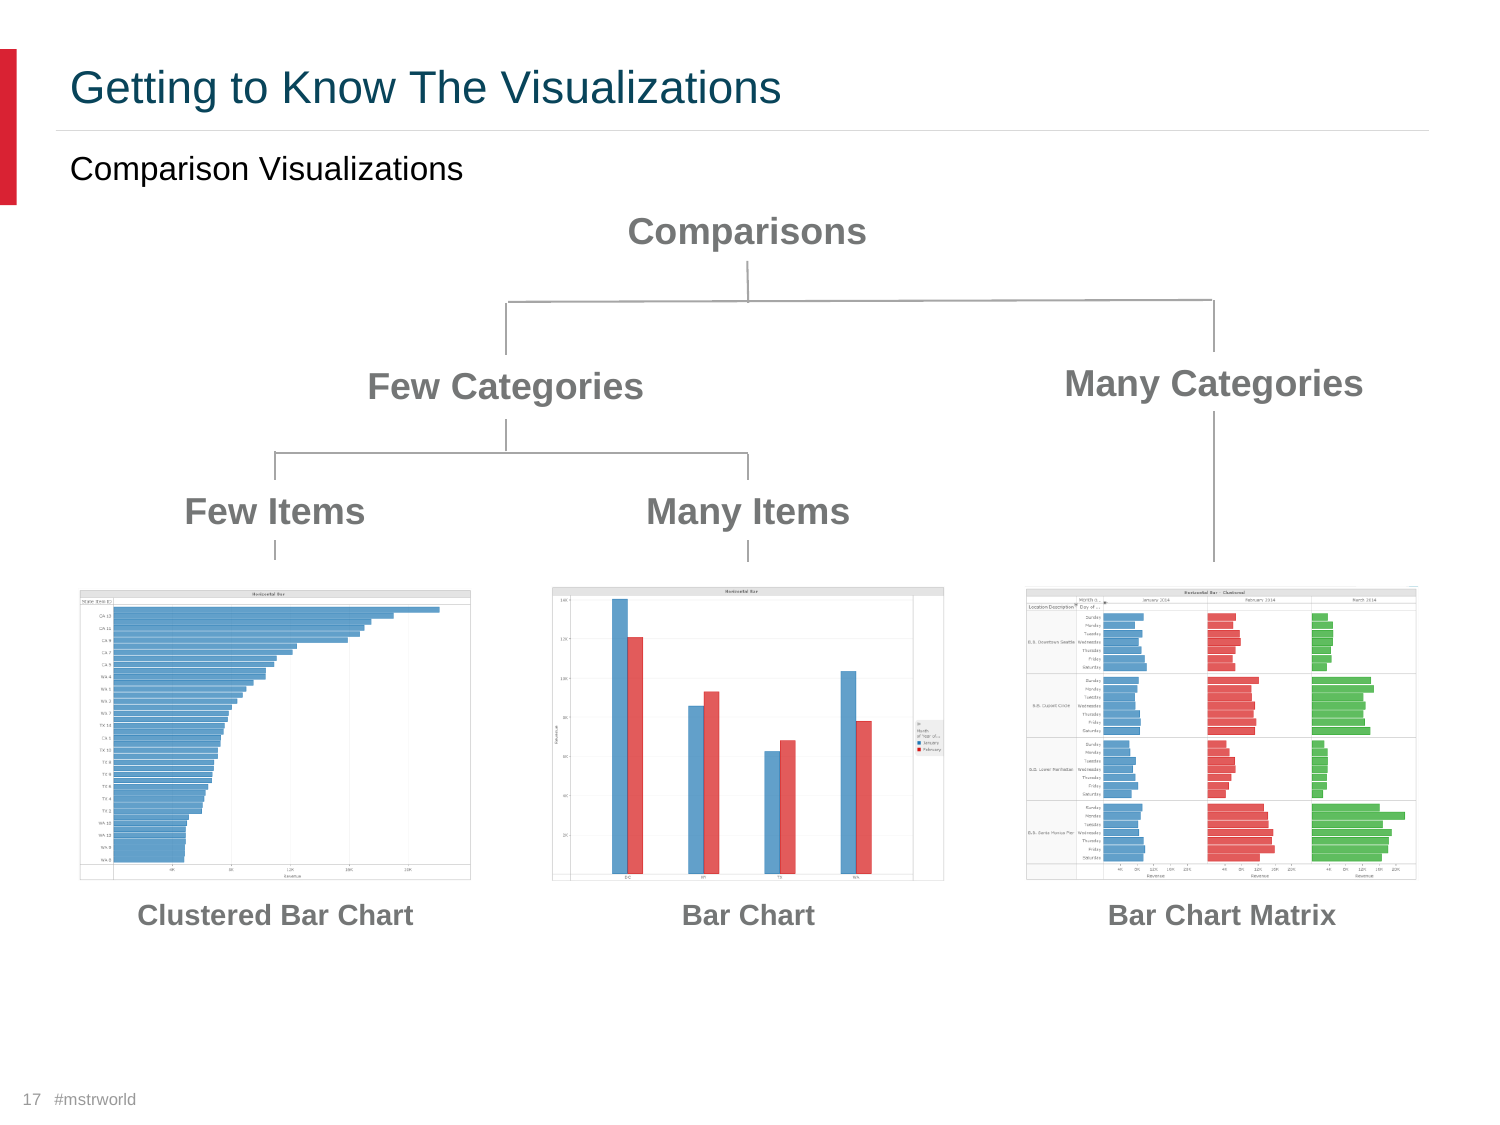

Getting to Know The Visualizations

Comparison Visualizations
Comparisons

Many Categories
Few Categories

Few Items
Many
Items

Clustered Bar Chart
Bar Chart
Bar Chart Matrix
17  #mstrworld